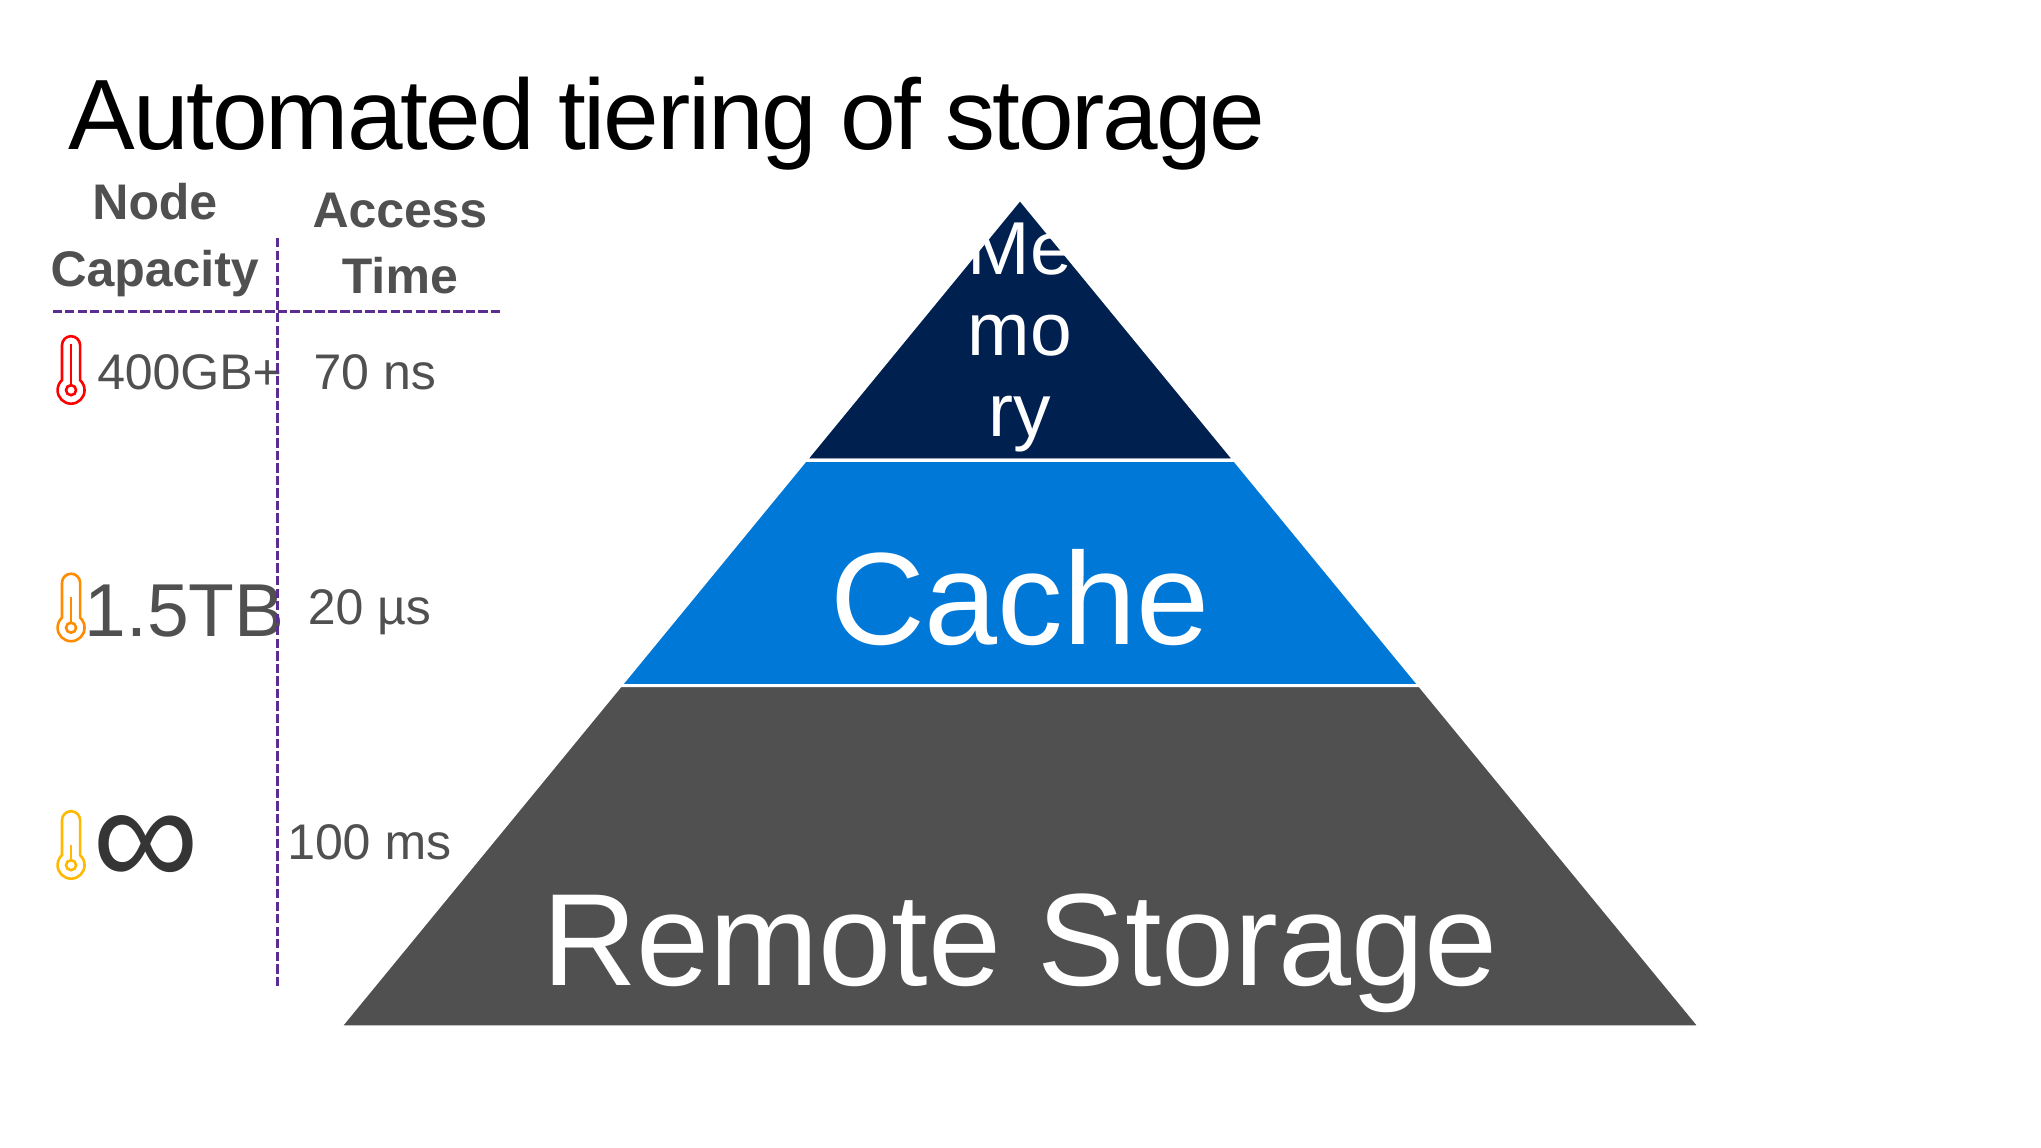

# Automated tiering of storage
Node
Capacity
Access
Time
Memory
Cache
Remote Storage
70 ns
400GB+

1.5TB
20 µs

∞

100 ms